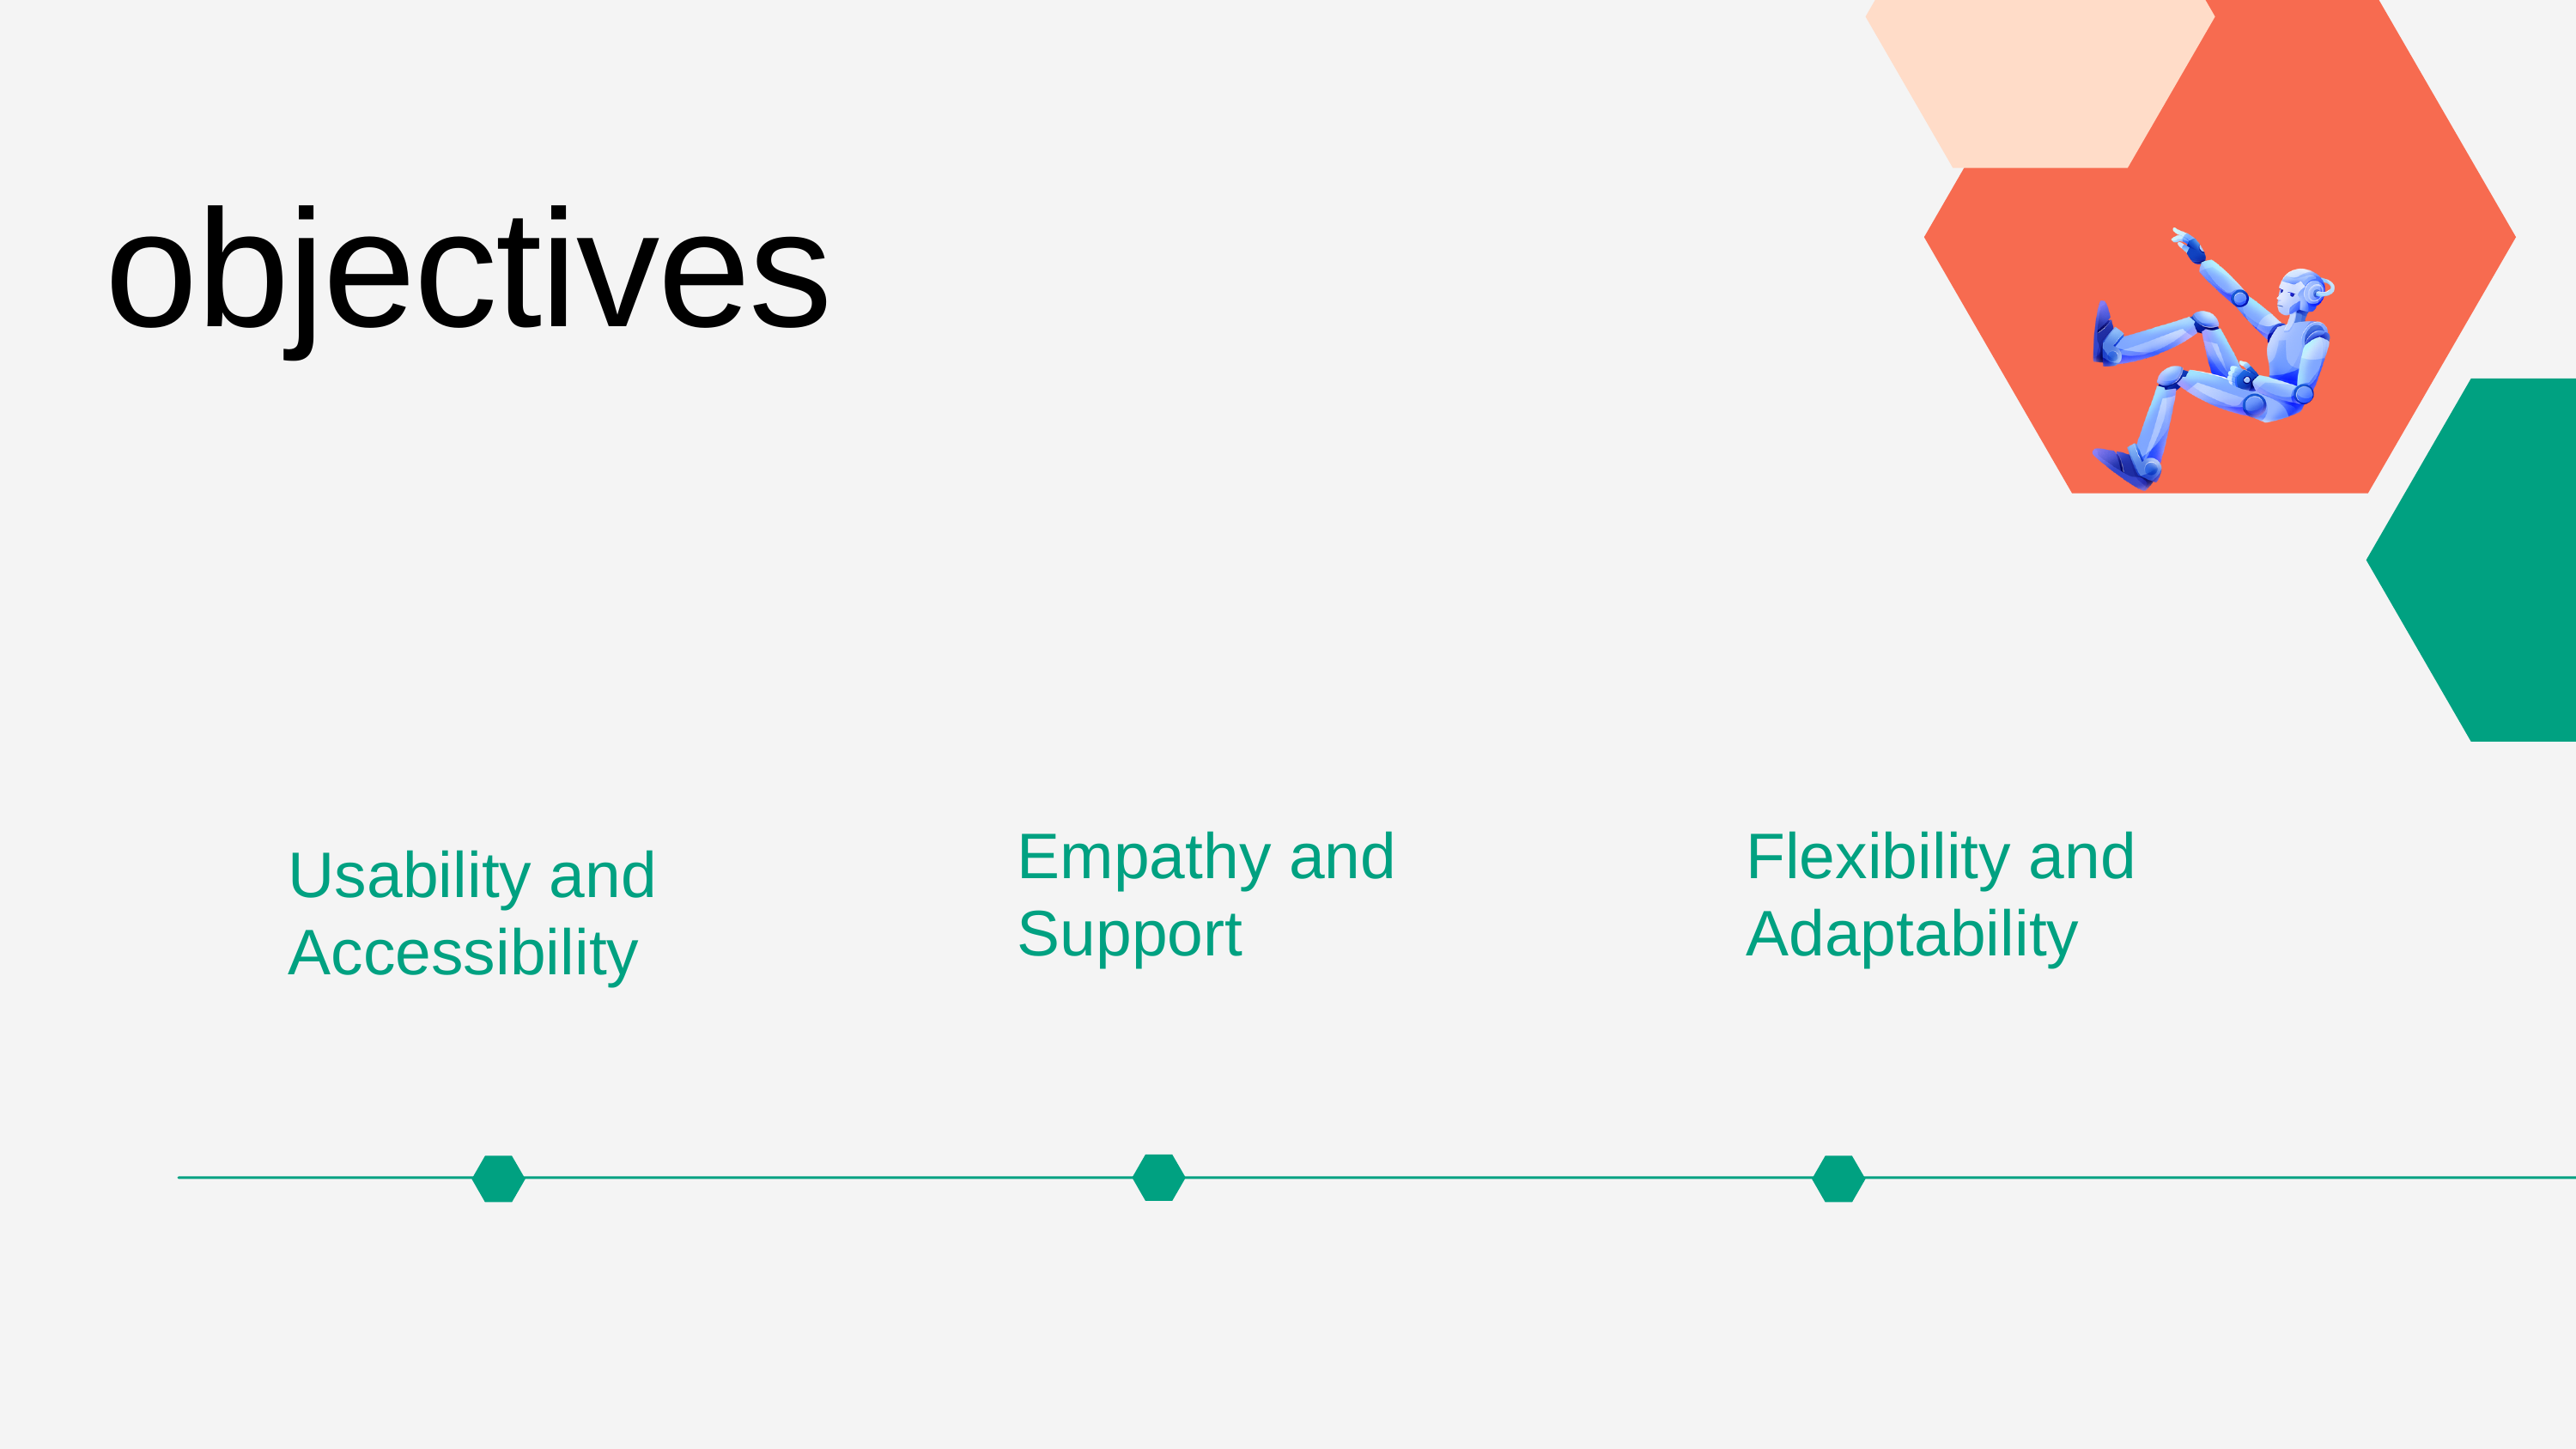

objectives

Empathy and Support
Flexibility and Adaptability
Usability and Accessibility